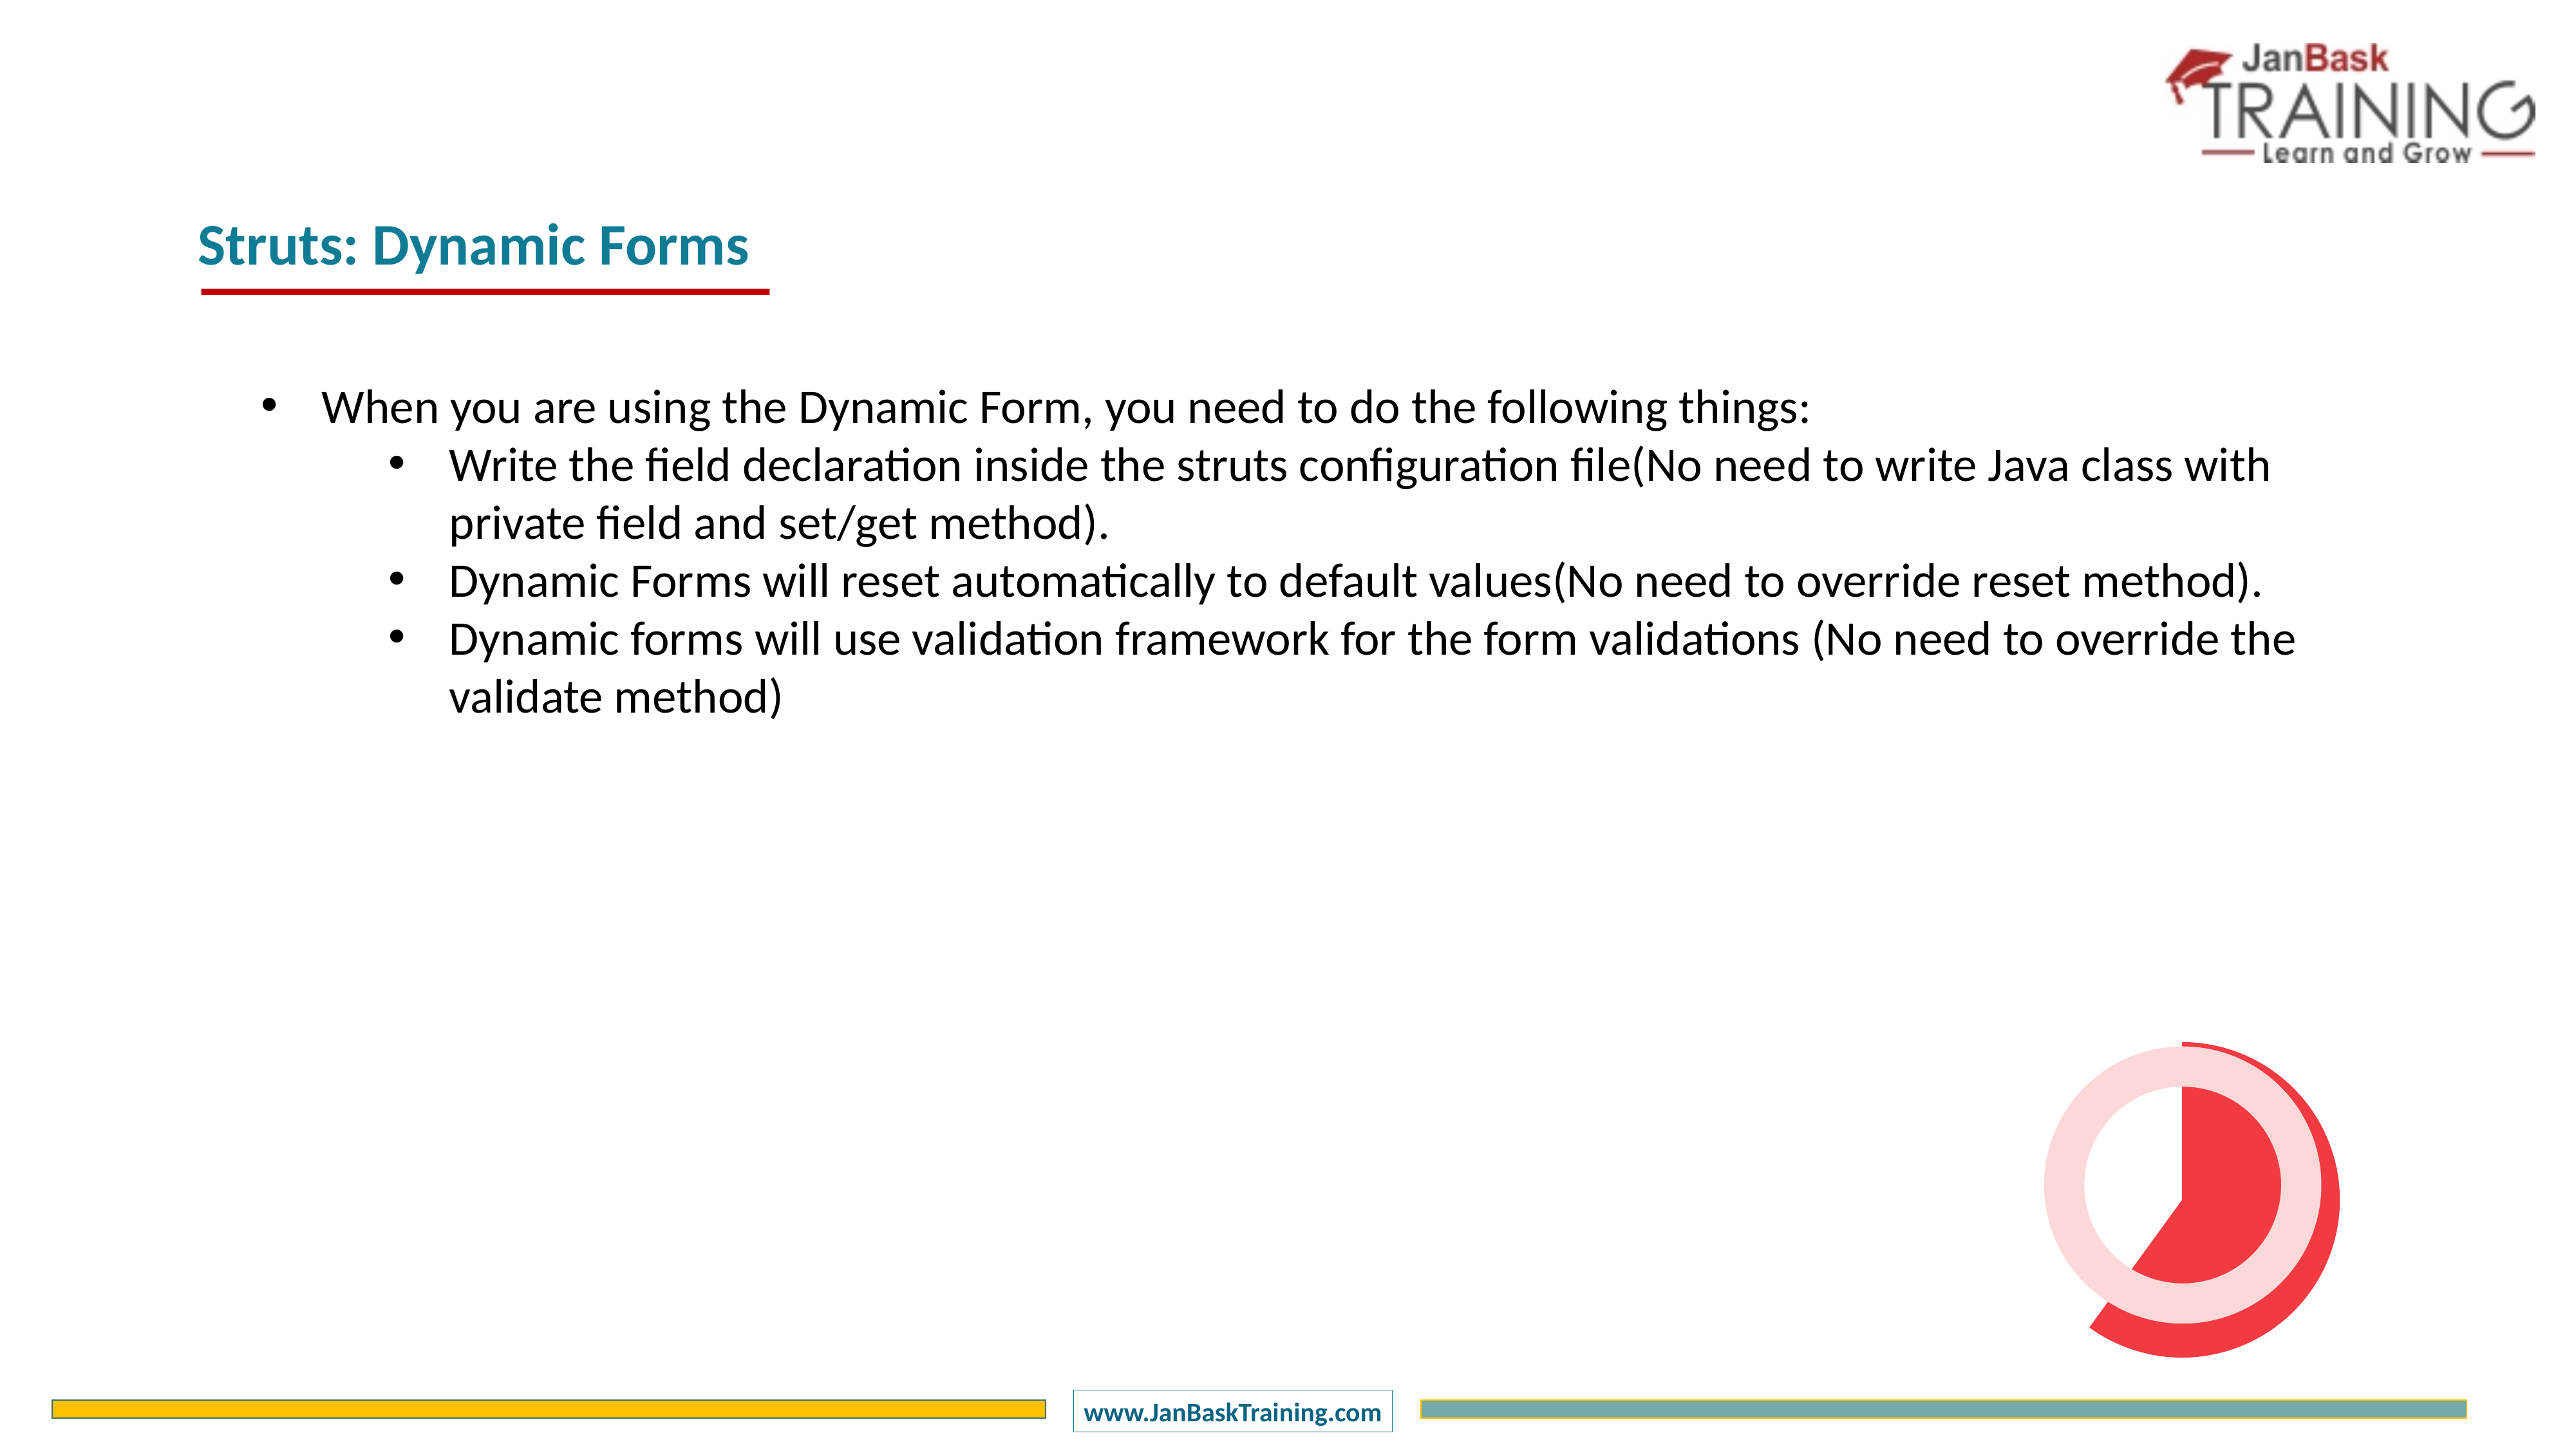

Struts: Dynamic Forms

When you are using the Dynamic Form, you need to do the following things:
Write the field declaration inside the struts configuration file(No need to write Java class with private field and set/get method).
Dynamic Forms will reset automatically to default values(No need to override reset method).
Dynamic forms will use validation framework for the form validations (No need to override the validate method)

### Chart

| Category | Sales |
|---|---|
| 1 Q | 60.0 |
| 2 Q | 40.0 |